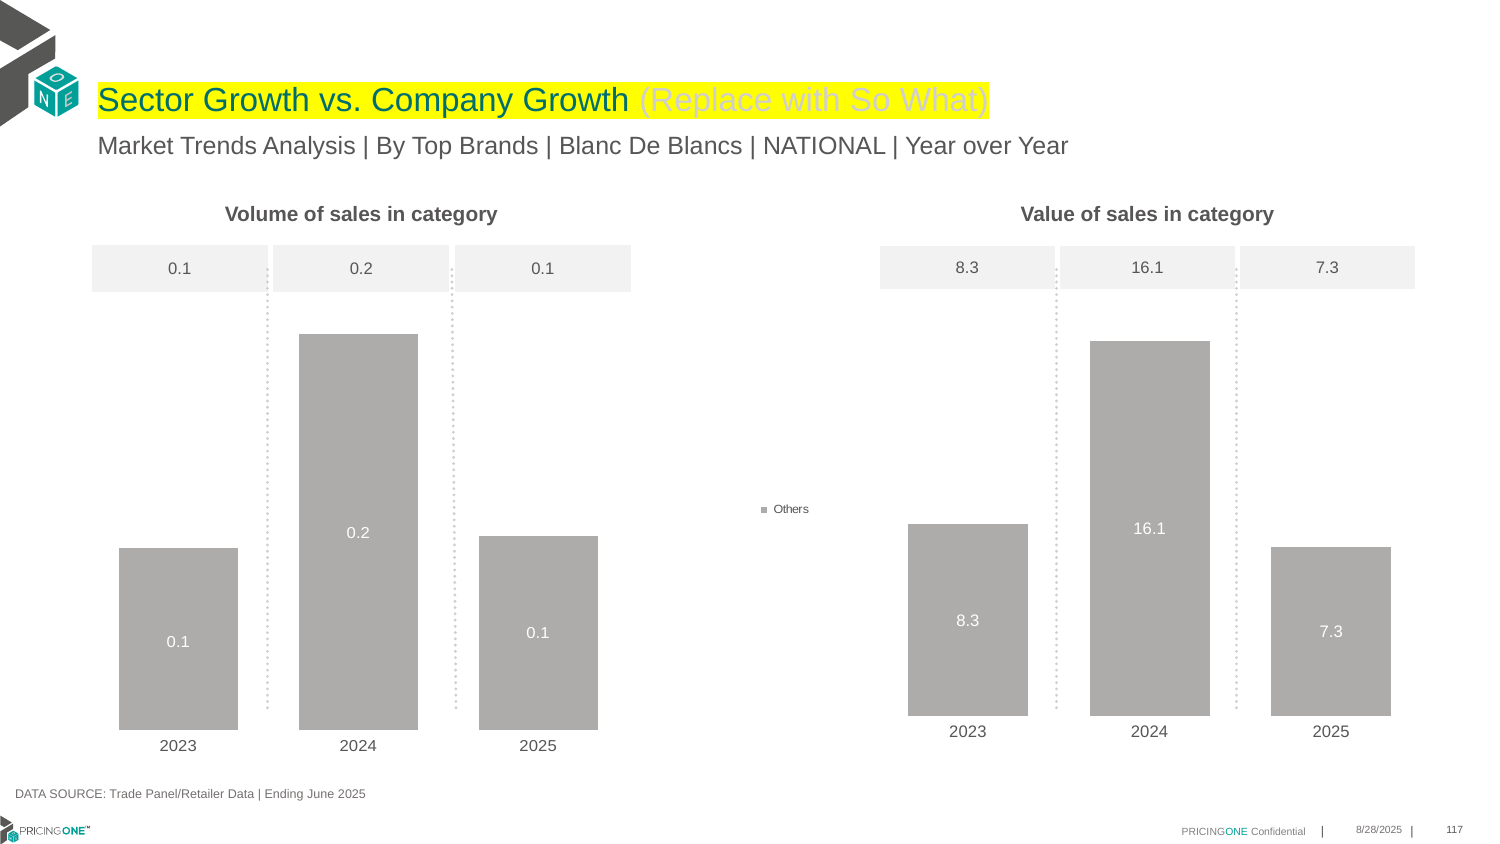

# Sector Growth vs. Company Growth (Replace with So What)
Market Trends Analysis | By Top Brands | Blanc De Blancs | NATIONAL | Year over Year
| Value of sales in category |  |  |
| --- | --- | --- |
| 8.3 | 16.1 | 7.3 |
| Volume of sales in category |  |  |
| --- | --- | --- |
| 0.1 | 0.2 | 0.1 |

### Chart

| Category | Others |
|---|---|
| 2023 | 8.261853 |
| 2024 | 16.146983 |
| 2025 | 7.277173 |

### Chart

| Category | Others |
|---|---|
| 2023 | 0.105711 |
| 2024 | 0.228953 |
| 2025 | 0.112795 |
DATA SOURCE: Trade Panel/Retailer Data | Ending June 2025

8/28/2025
117